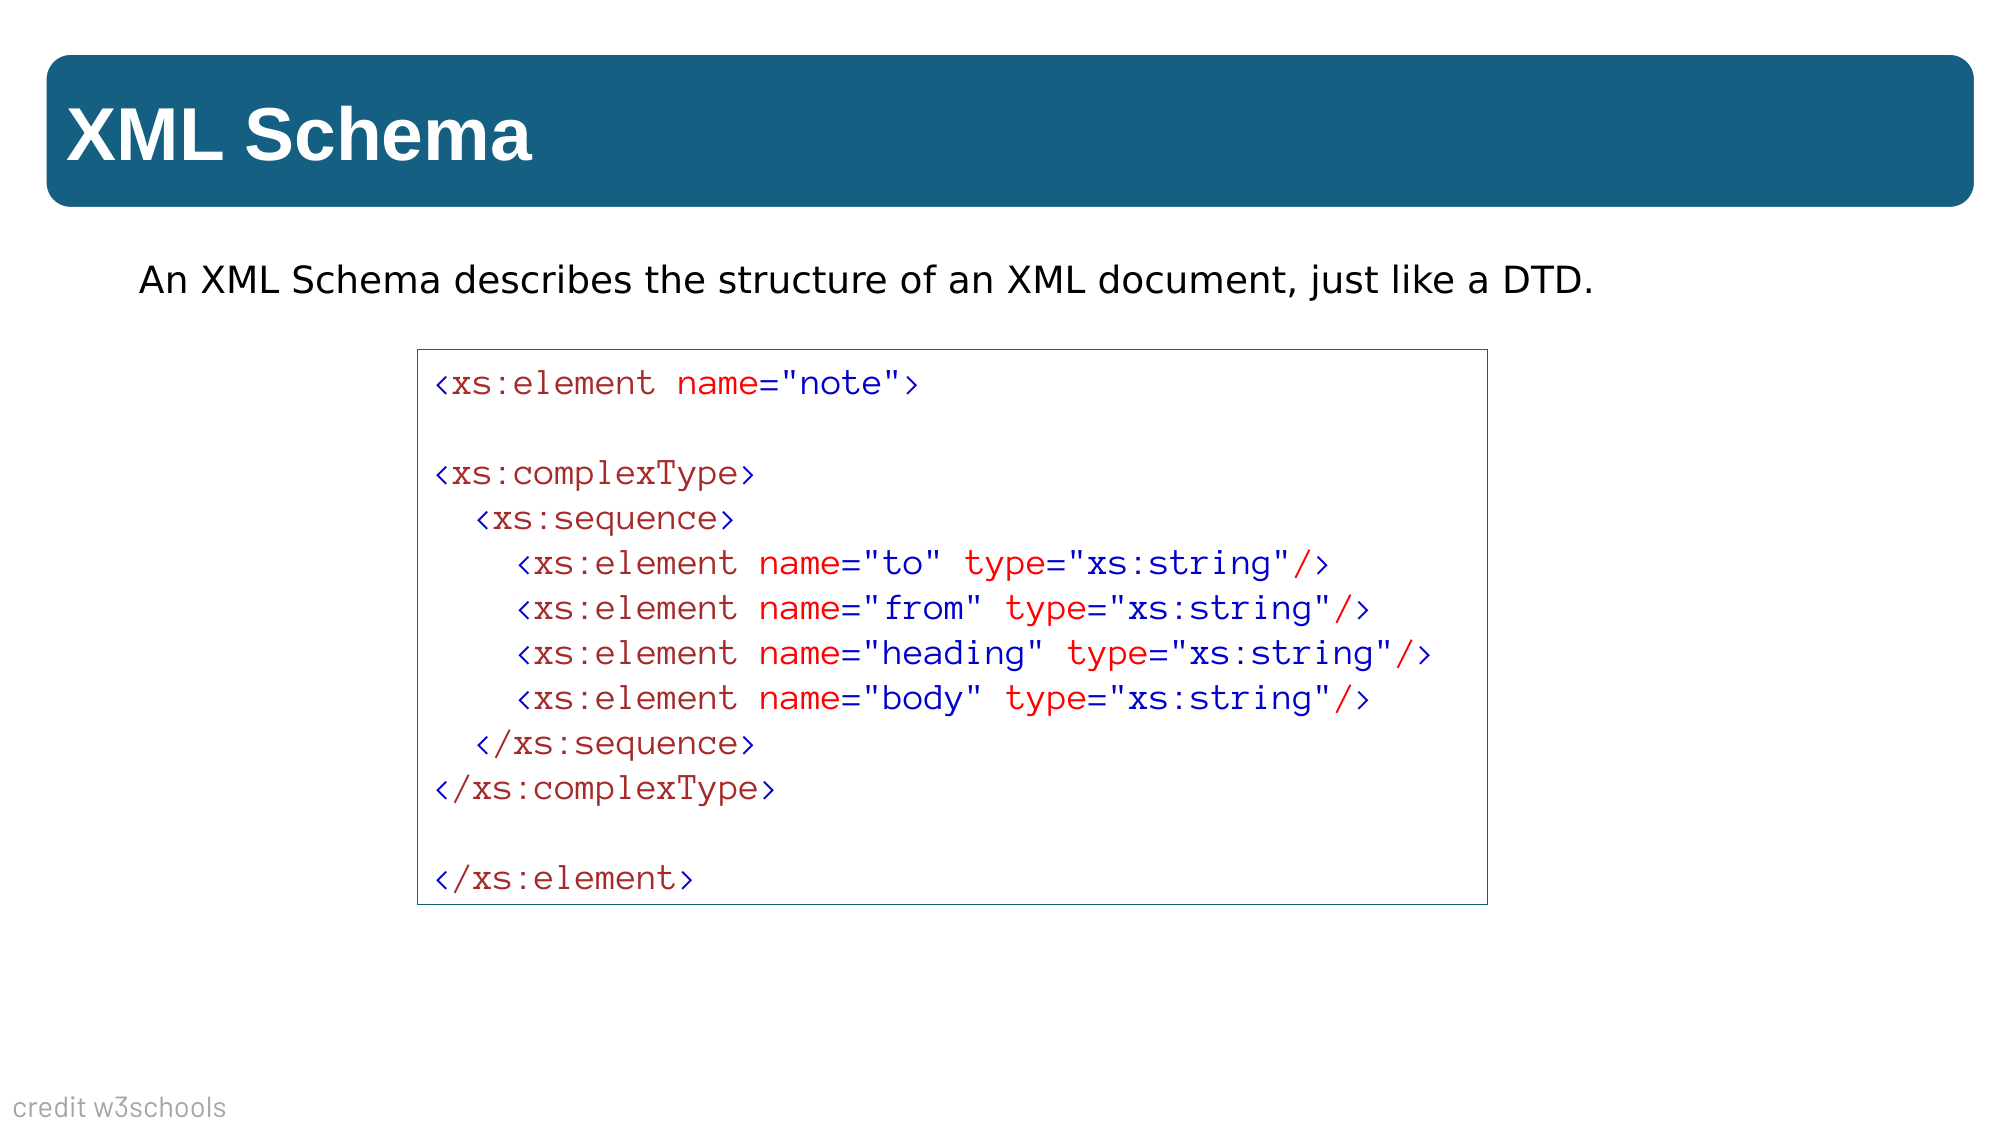

XML Schema
XML Schema
An XML Schema describes the structure of an XML document, just like a DTD.
<xs:element name="note">
<xs:complexType>
  <xs:sequence>
    <xs:element name="to" type="xs:string"/>
    <xs:element name="from" type="xs:string"/>
    <xs:element name="heading" type="xs:string"/>
    <xs:element name="body" type="xs:string"/>
  </xs:sequence>
</xs:complexType>
</xs:element>
credit w3schools